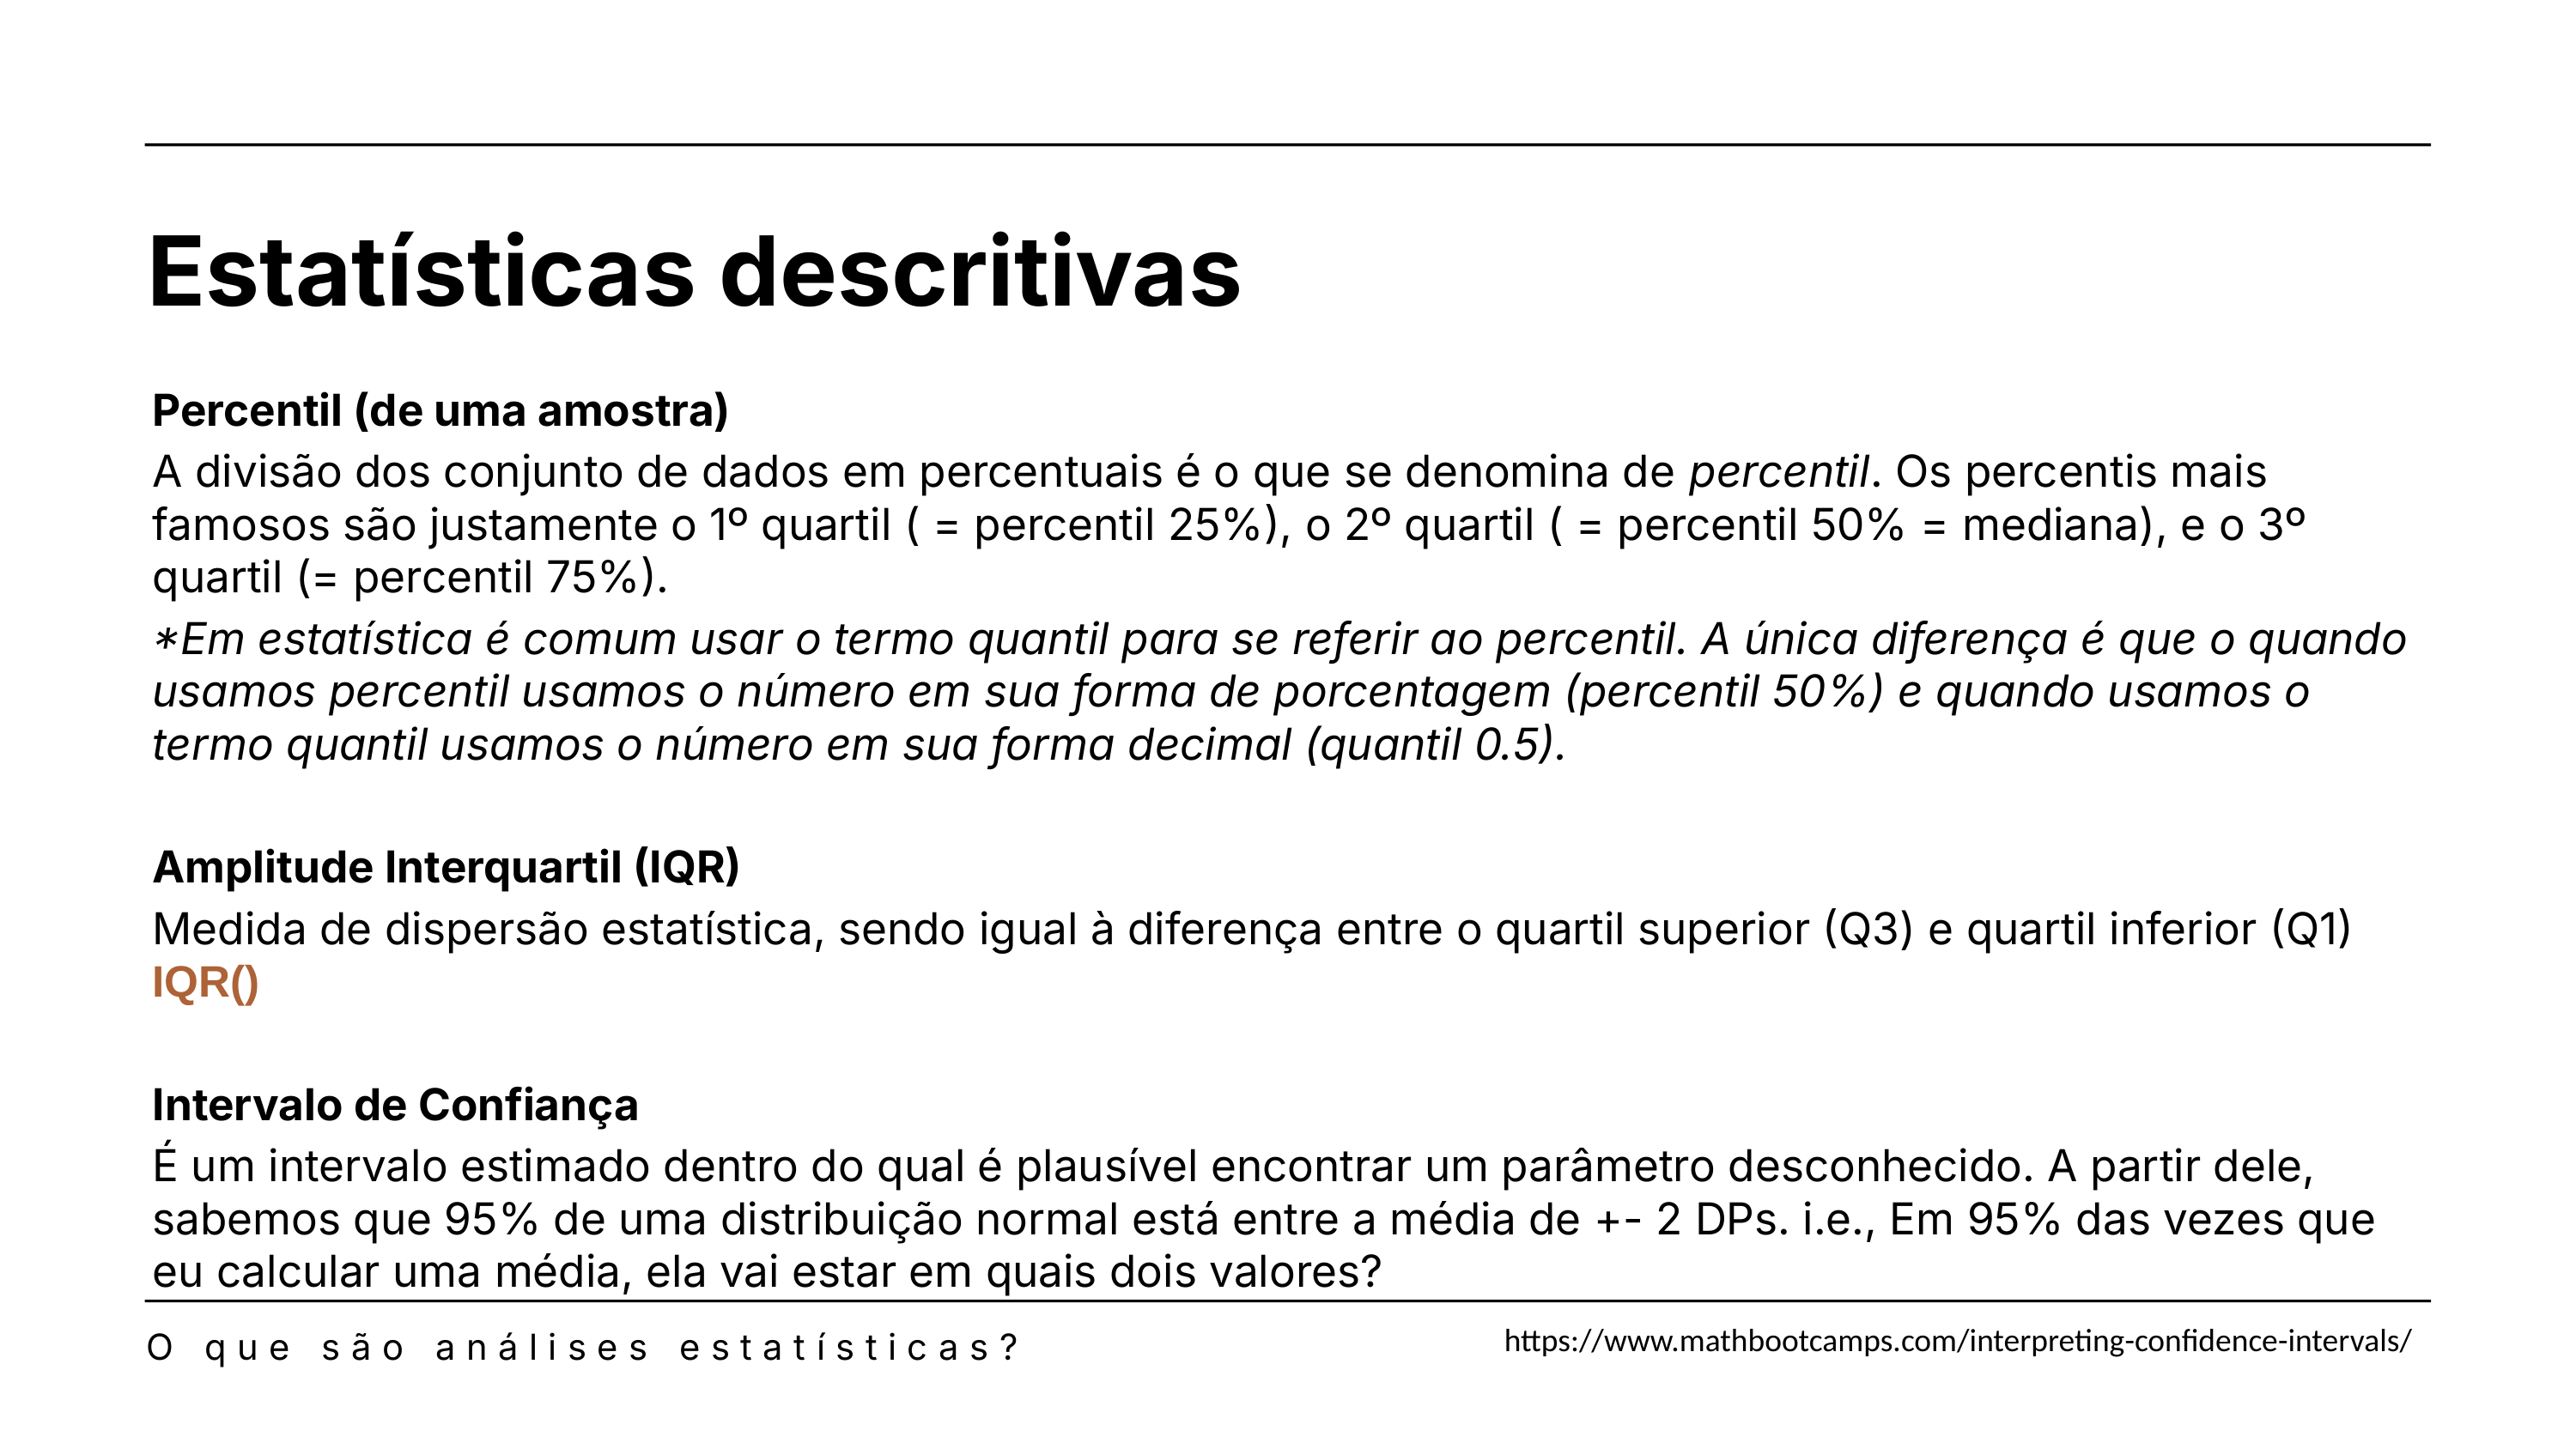

Estatísticas descritivas
Percentil (de uma amostra)
A divisão dos conjunto de dados em percentuais é o que se denomina de percentil. Os percentis mais famosos são justamente o 1º quartil ( = percentil 25%), o 2º quartil ( = percentil 50% = mediana), e o 3º quartil (= percentil 75%).
*Em estatística é comum usar o termo quantil para se referir ao percentil. A única diferença é que o quando usamos percentil usamos o número em sua forma de porcentagem (percentil 50%) e quando usamos o termo quantil usamos o número em sua forma decimal (quantil 0.5).

Amplitude Interquartil (IQR)
Medida de dispersão estatística, sendo igual à diferença entre o quartil superior (Q3) e quartil inferior (Q1) IQR()

Intervalo de Confiança
É um intervalo estimado dentro do qual é plausível encontrar um parâmetro desconhecido. A partir dele, sabemos que 95% de uma distribuição normal está entre a média de +- 2 DPs. i.e., Em 95% das vezes que eu calcular uma média, ela vai estar em quais dois valores?

https://www.mathbootcamps.com/interpreting-confidence-intervals/
O que são análises estatísticas?